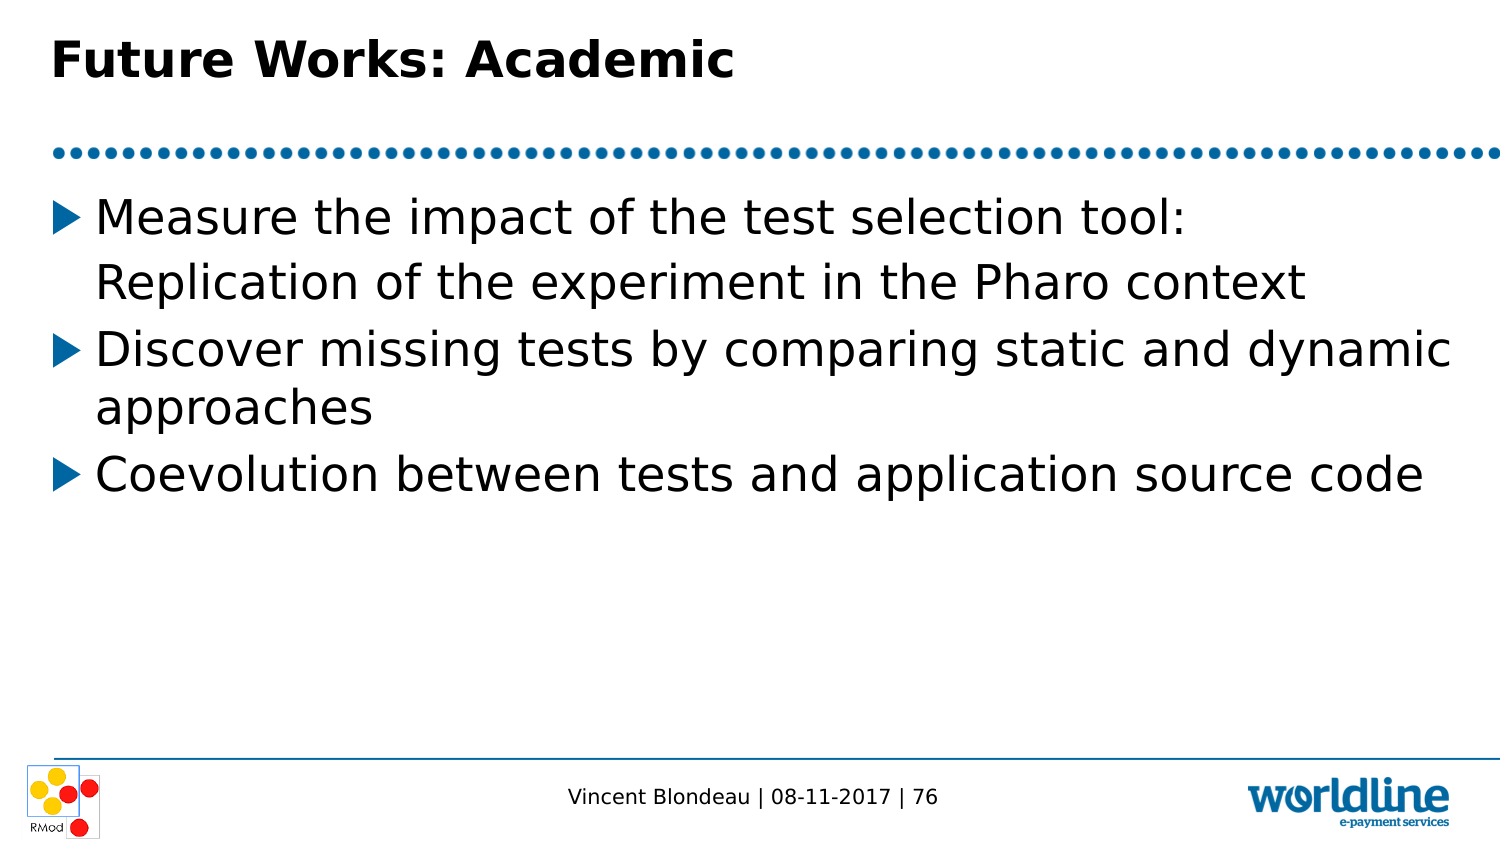

# Future Works: Academic
Measure the impact of the test selection tool:
Replication of the experiment in the Pharo context
Discover missing tests by comparing static and dynamic approaches
Coevolution between tests and application source code